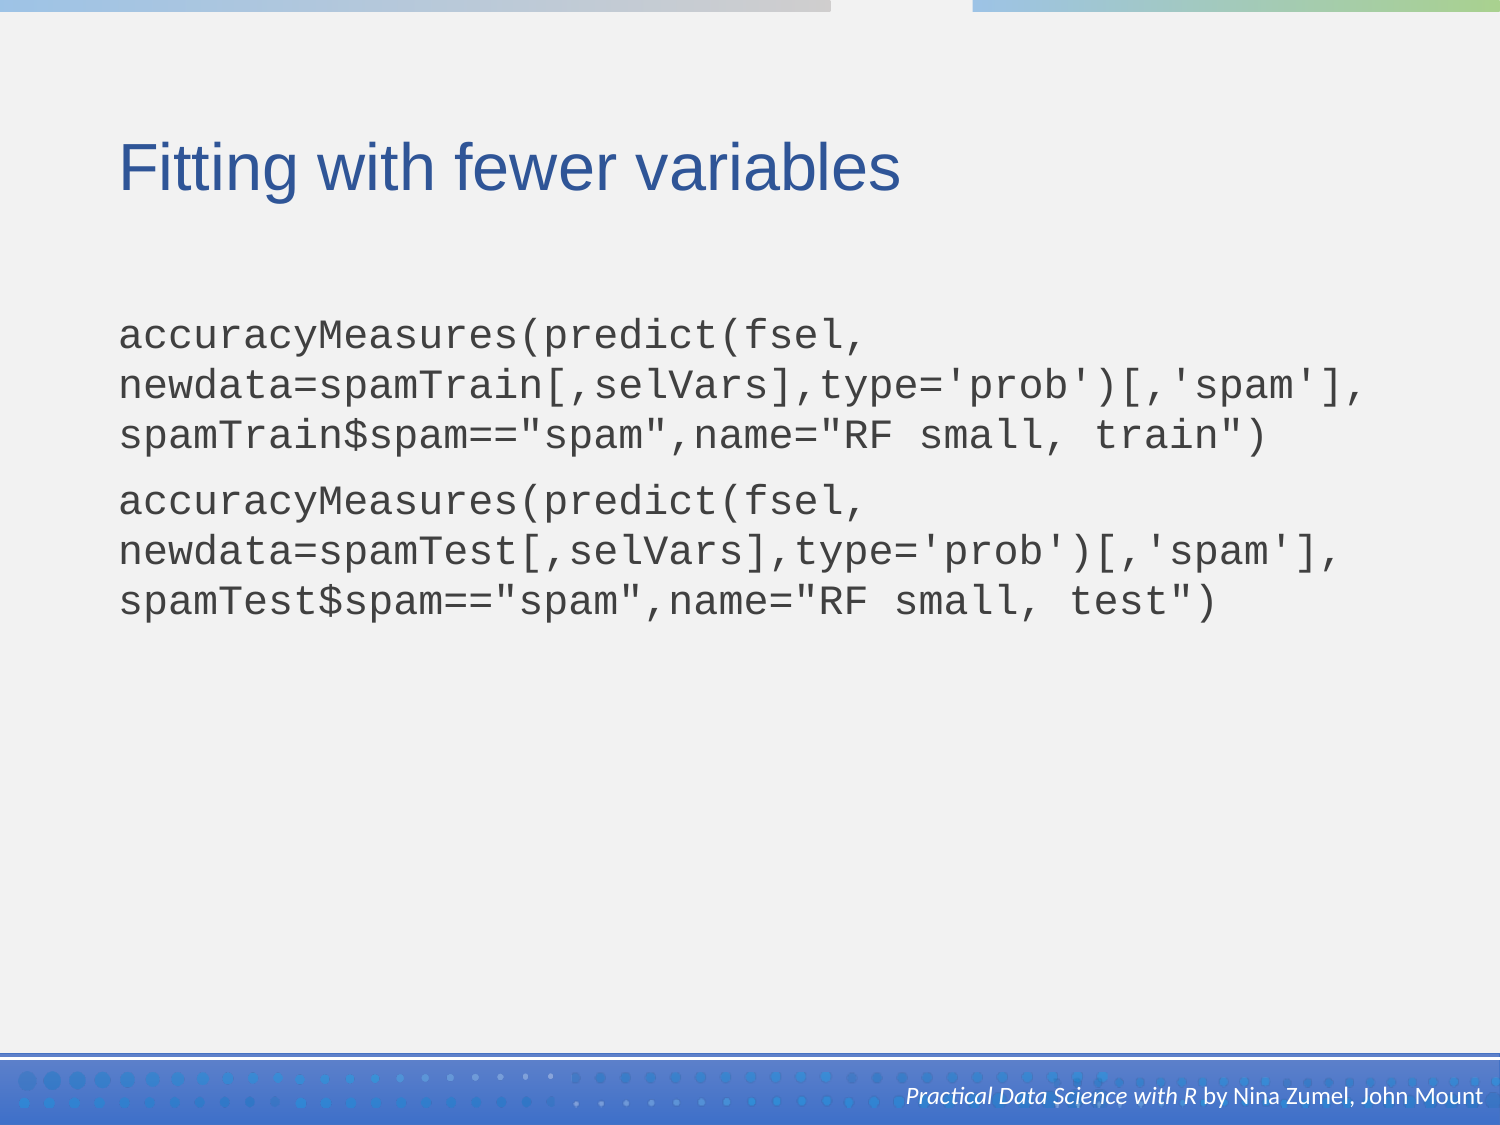

# Fitting with fewer variables
accuracyMeasures(predict(fsel, newdata=spamTrain[,selVars],type='prob')[,'spam'], spamTrain$spam=="spam",name="RF small, train")
accuracyMeasures(predict(fsel, newdata=spamTest[,selVars],type='prob')[,'spam'], spamTest$spam=="spam",name="RF small, test")
Practical Data Science with R by Nina Zumel, John Mount